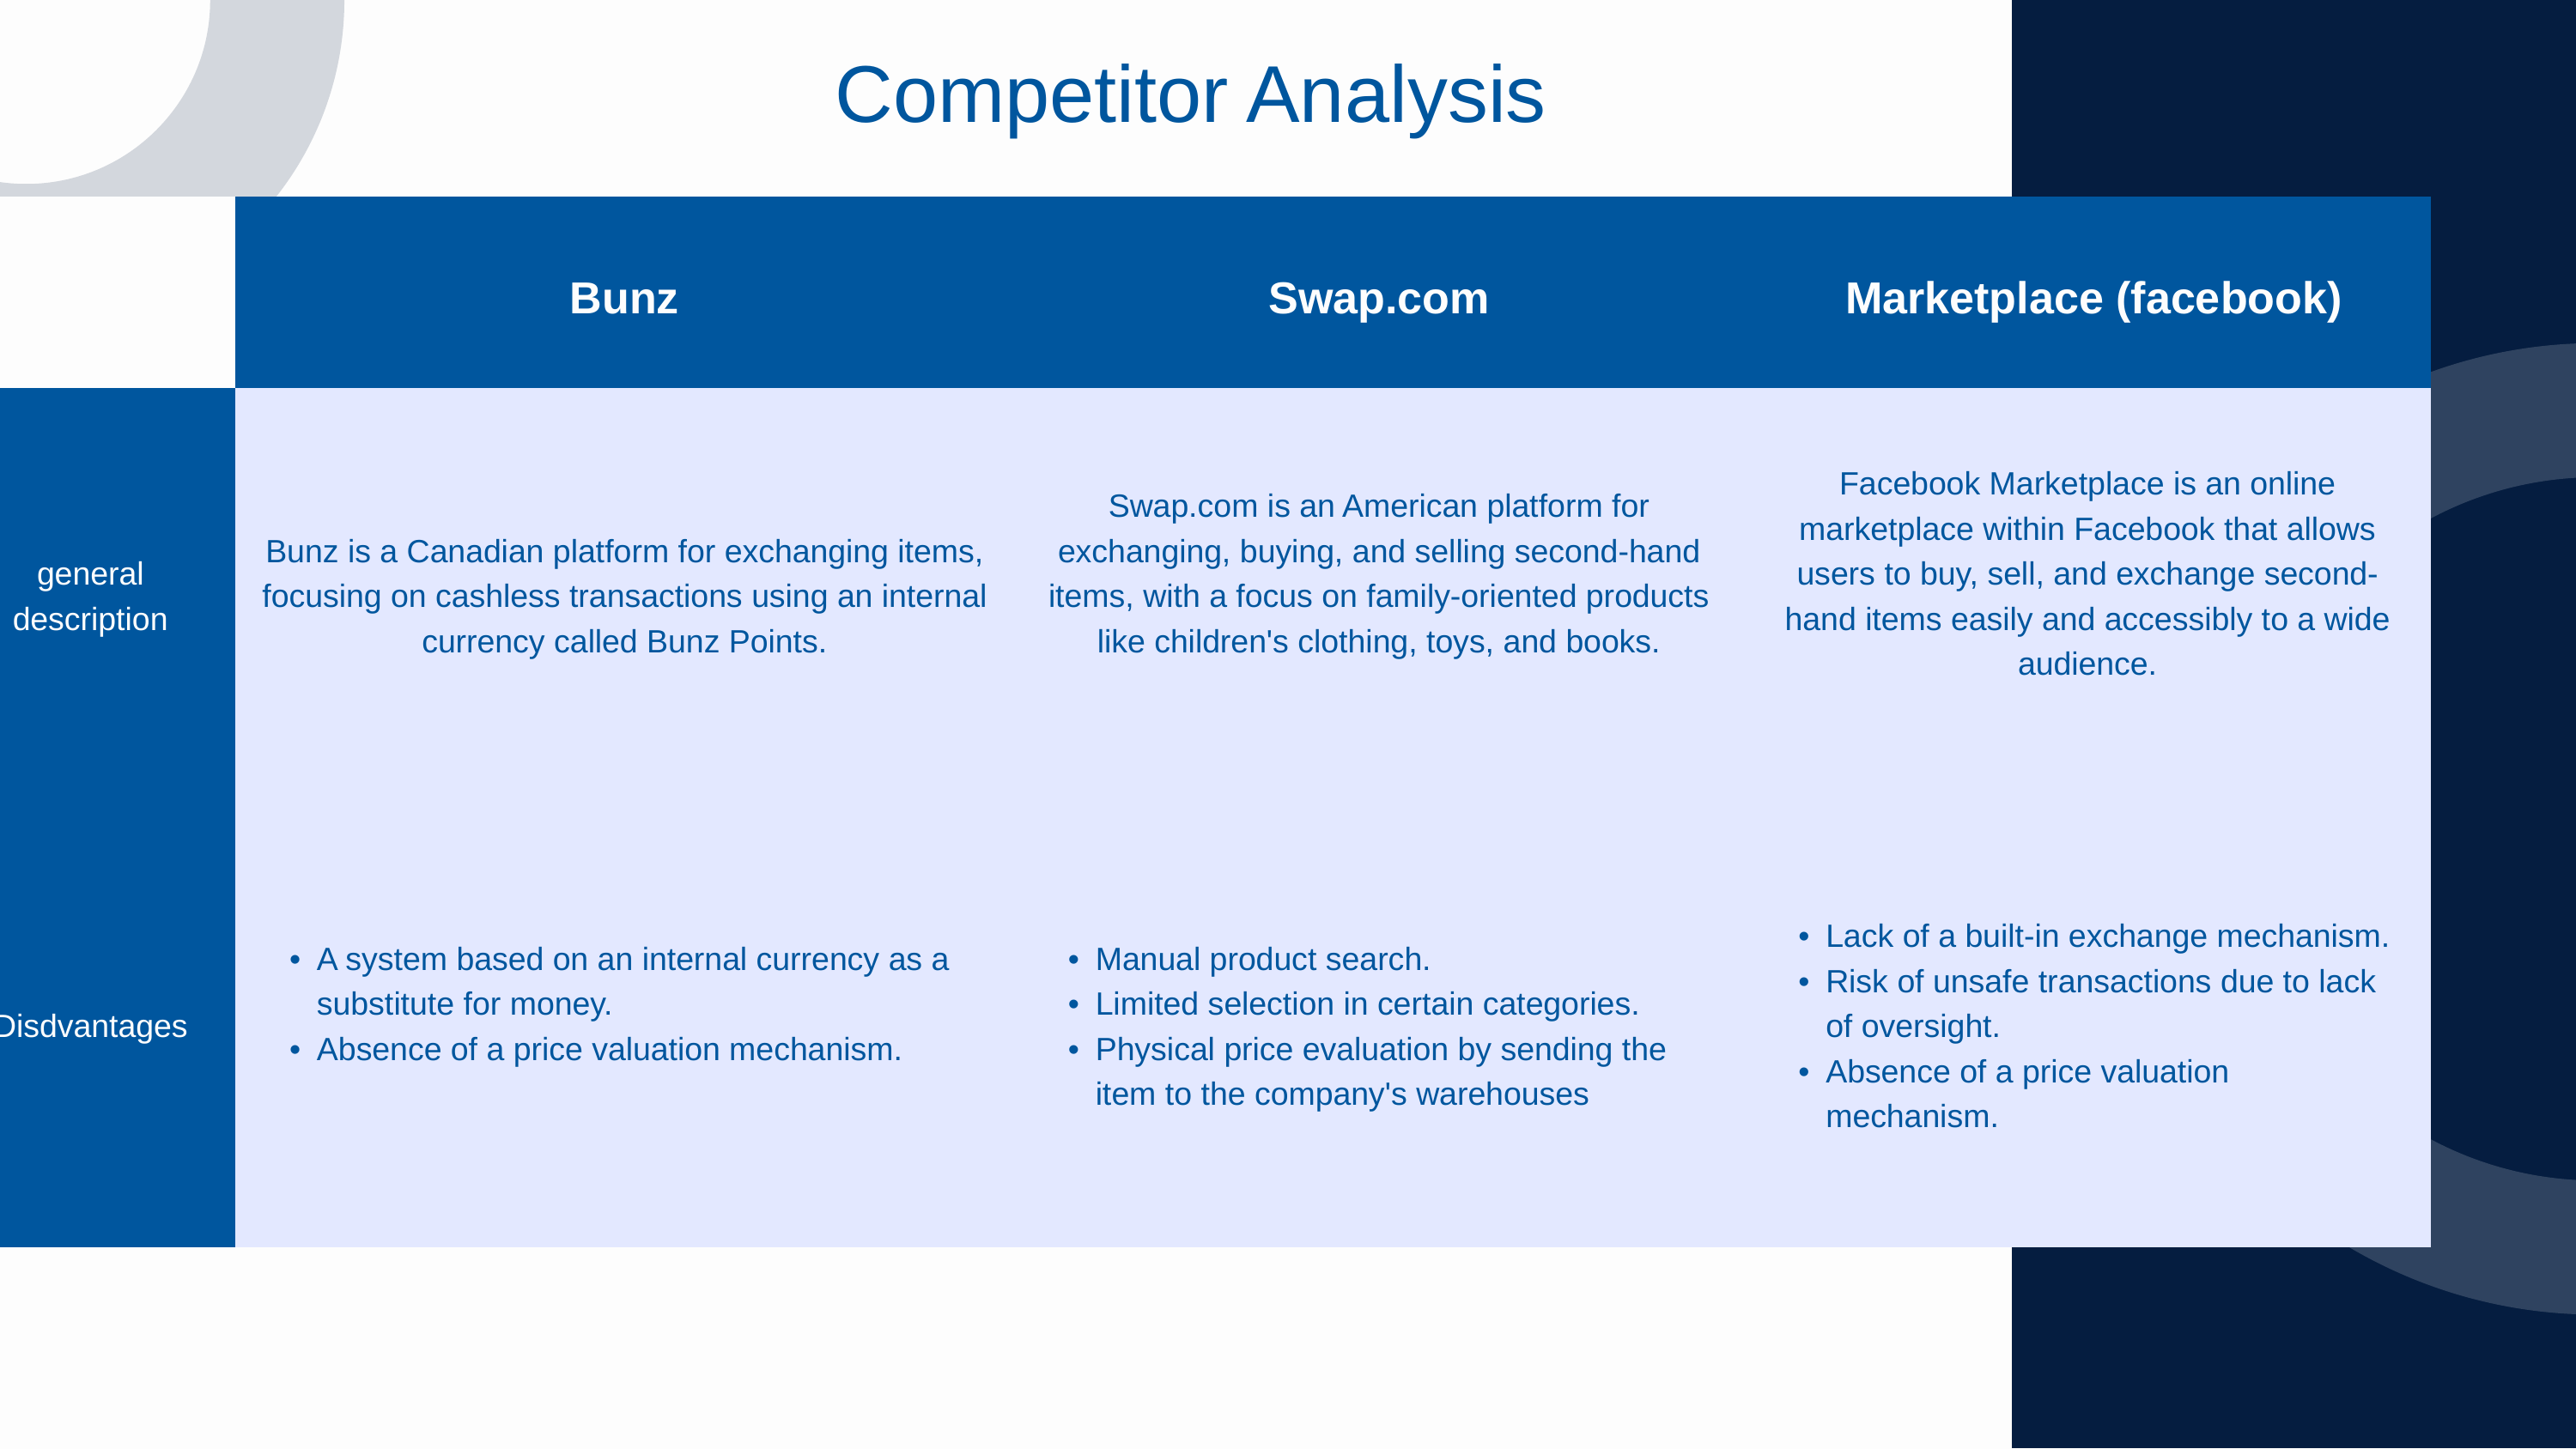

Competitor Analysis

|  | Bunz | Swap.com | Marketplace (facebook) |
| --- | --- | --- | --- |
| general description | Bunz is a Canadian platform for exchanging items, focusing on cashless transactions using an internal currency called Bunz Points. | Swap.com is an American platform for exchanging, buying, and selling second-hand items, with a focus on family-oriented products like children's clothing, toys, and books. | Facebook Marketplace is an online marketplace within Facebook that allows users to buy, sell, and exchange second-hand items easily and accessibly to a wide audience. |
| Disdvantages | A system based on an internal currency as a substitute for money. Absence of a price valuation mechanism. | Manual product search. Limited selection in certain categories. Physical price evaluation by sending the item to the company's warehouses | Lack of a built-in exchange mechanism. Risk of unsafe transactions due to lack of oversight. Absence of a price valuation mechanism. |